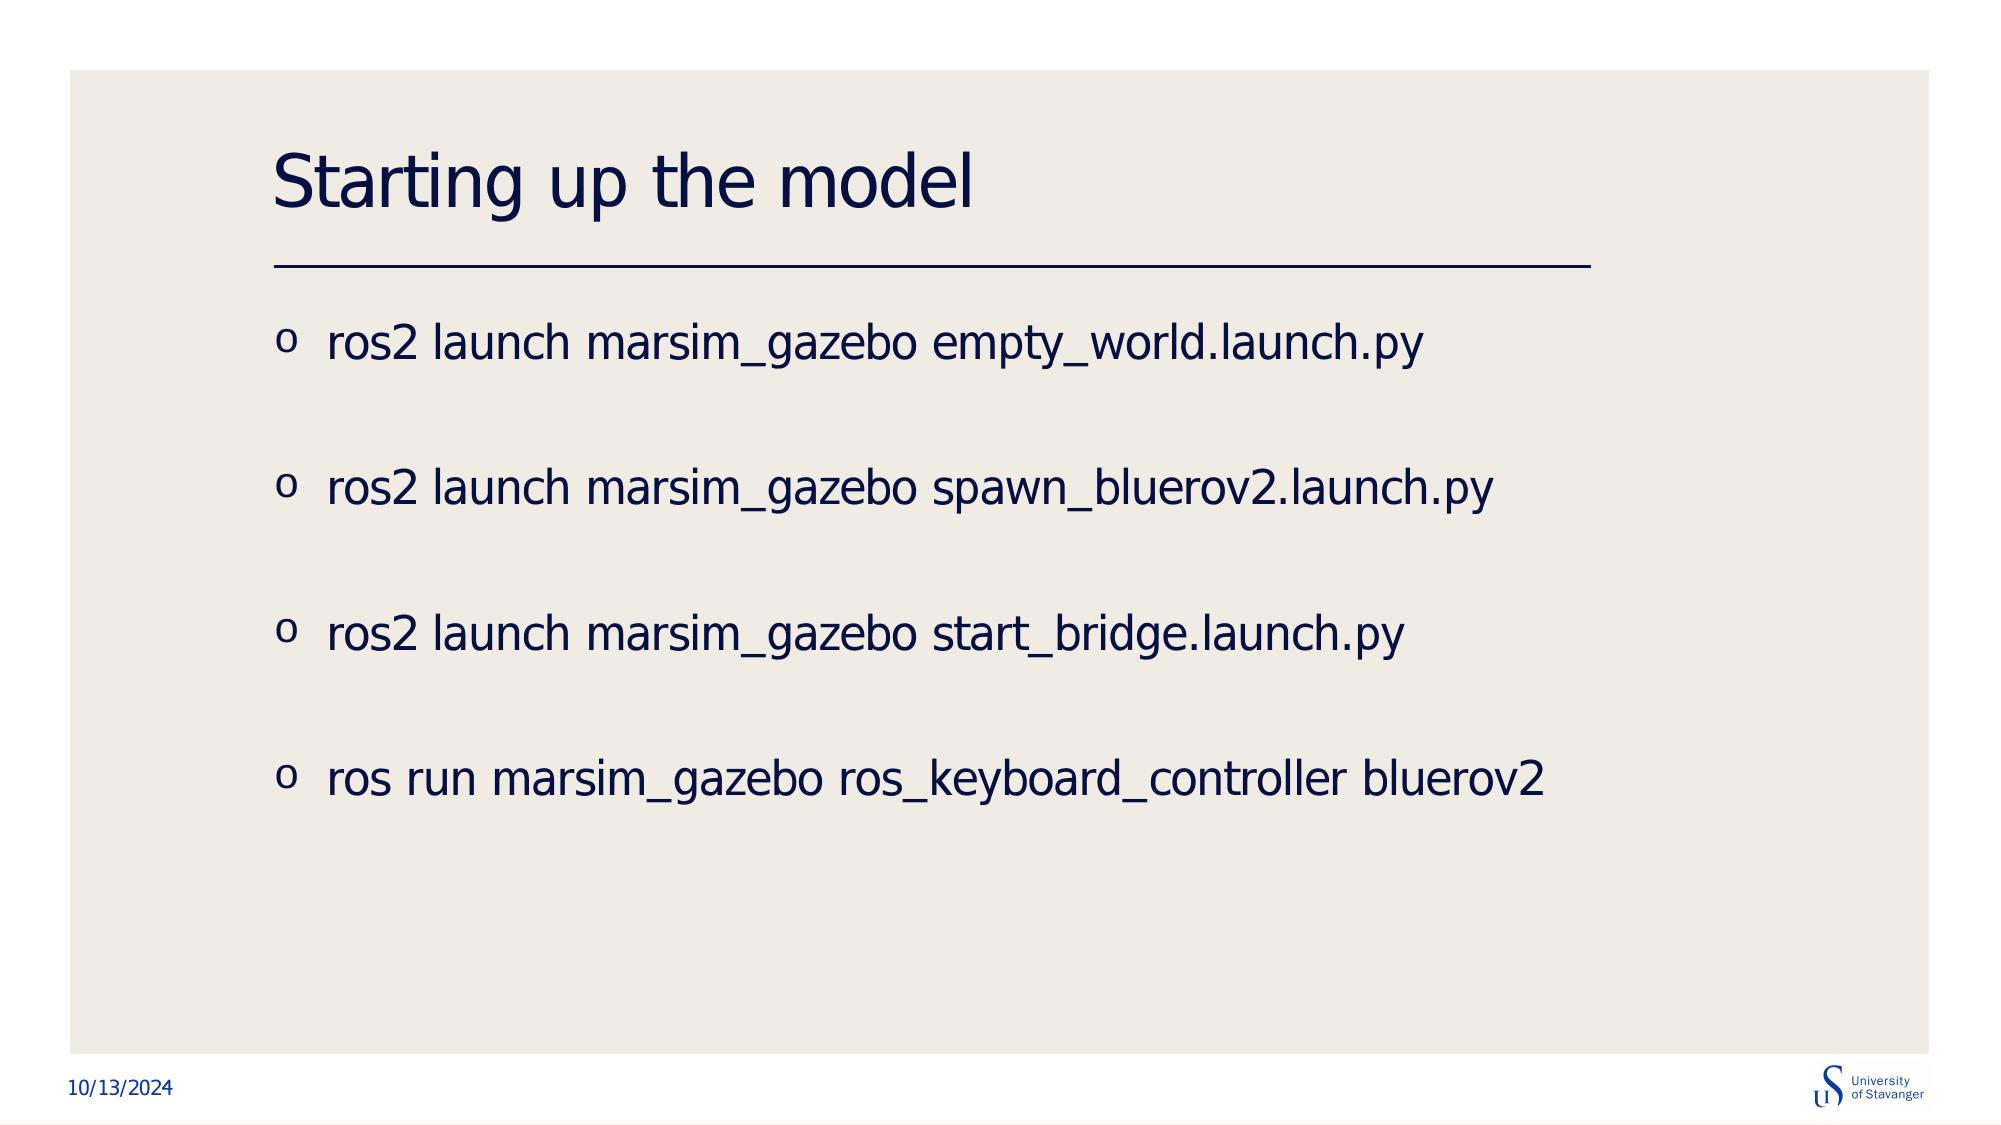

# Starting up the model
ros2 launch marsim_gazebo empty_world.launch.py

ros2 launch marsim_gazebo spawn_bluerov2.launch.py

ros2 launch marsim_gazebo start_bridge.launch.py

ros run marsim_gazebo ros_keyboard_controller bluerov2

10/13/2024